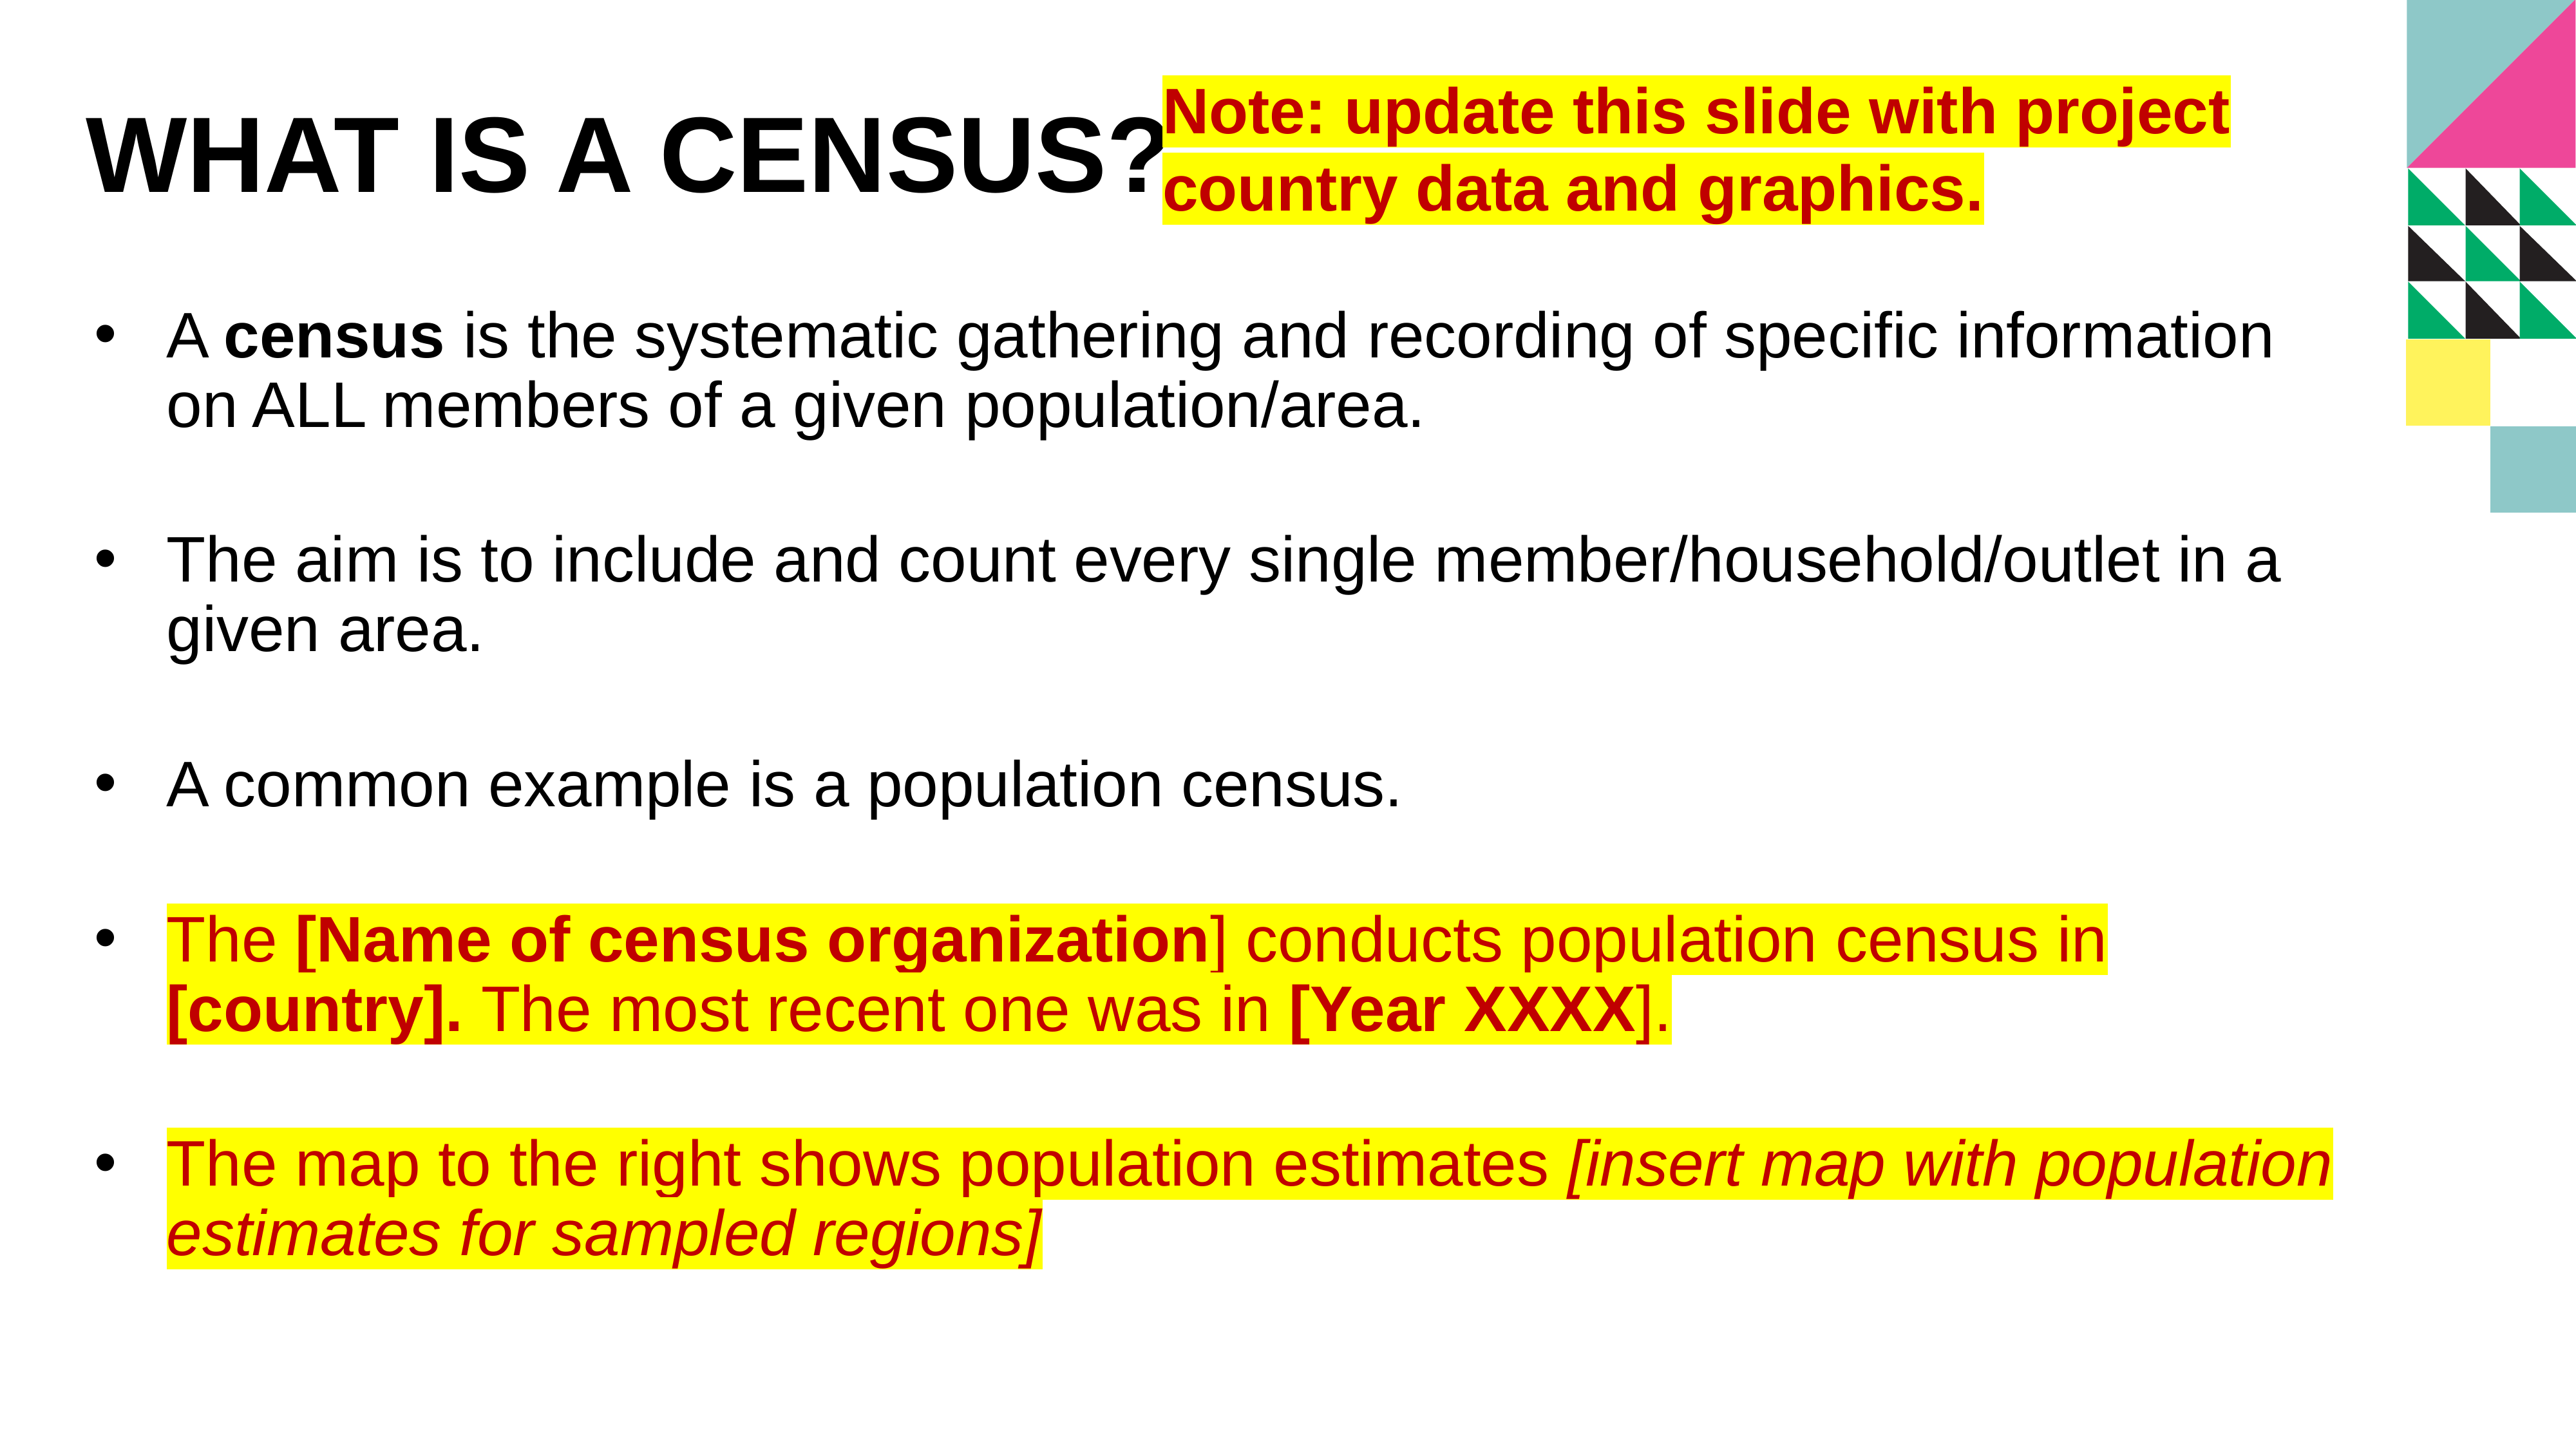

# What is A census?
Note: update this slide with project country data and graphics.
A census is the systematic gathering and recording of specific information on ALL members of a given population/area.

The aim is to include and count every single member/household/outlet in a given area.

A common example is a population census.

The [Name of census organization] conducts population census in [country]. The most recent one was in [Year XXXX].

The map to the right shows population estimates [insert map with population estimates for sampled regions]